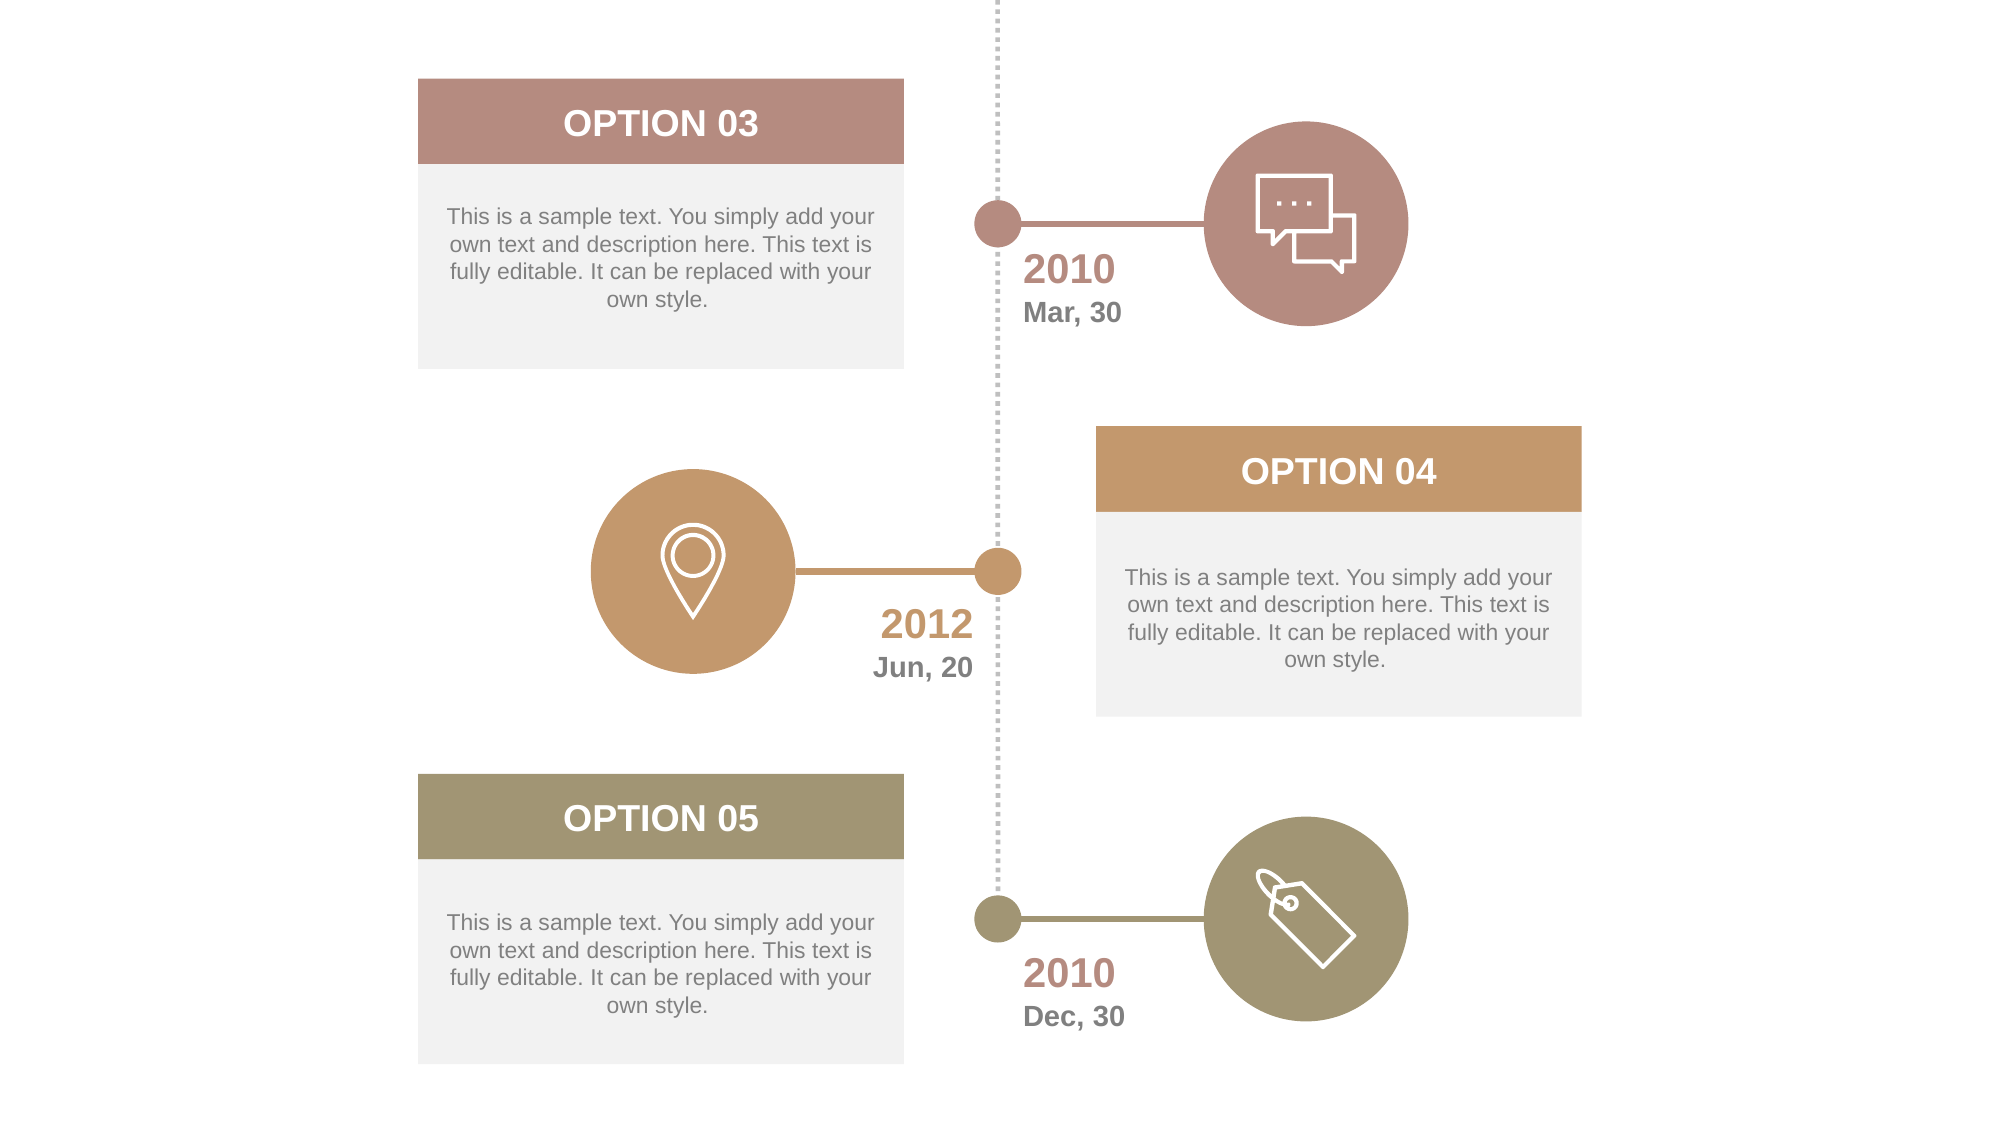

OPTION 03

This is a sample text. You simply add your own text and description here. This text is fully editable. It can be replaced with your own style.
2010
Mar, 30
OPTION 04

This is a sample text. You simply add your own text and description here. This text is fully editable. It can be replaced with your own style.
2012
Jun, 20
OPTION 05

This is a sample text. You simply add your own text and description here. This text is fully editable. It can be replaced with your own style.
2010
Dec, 30